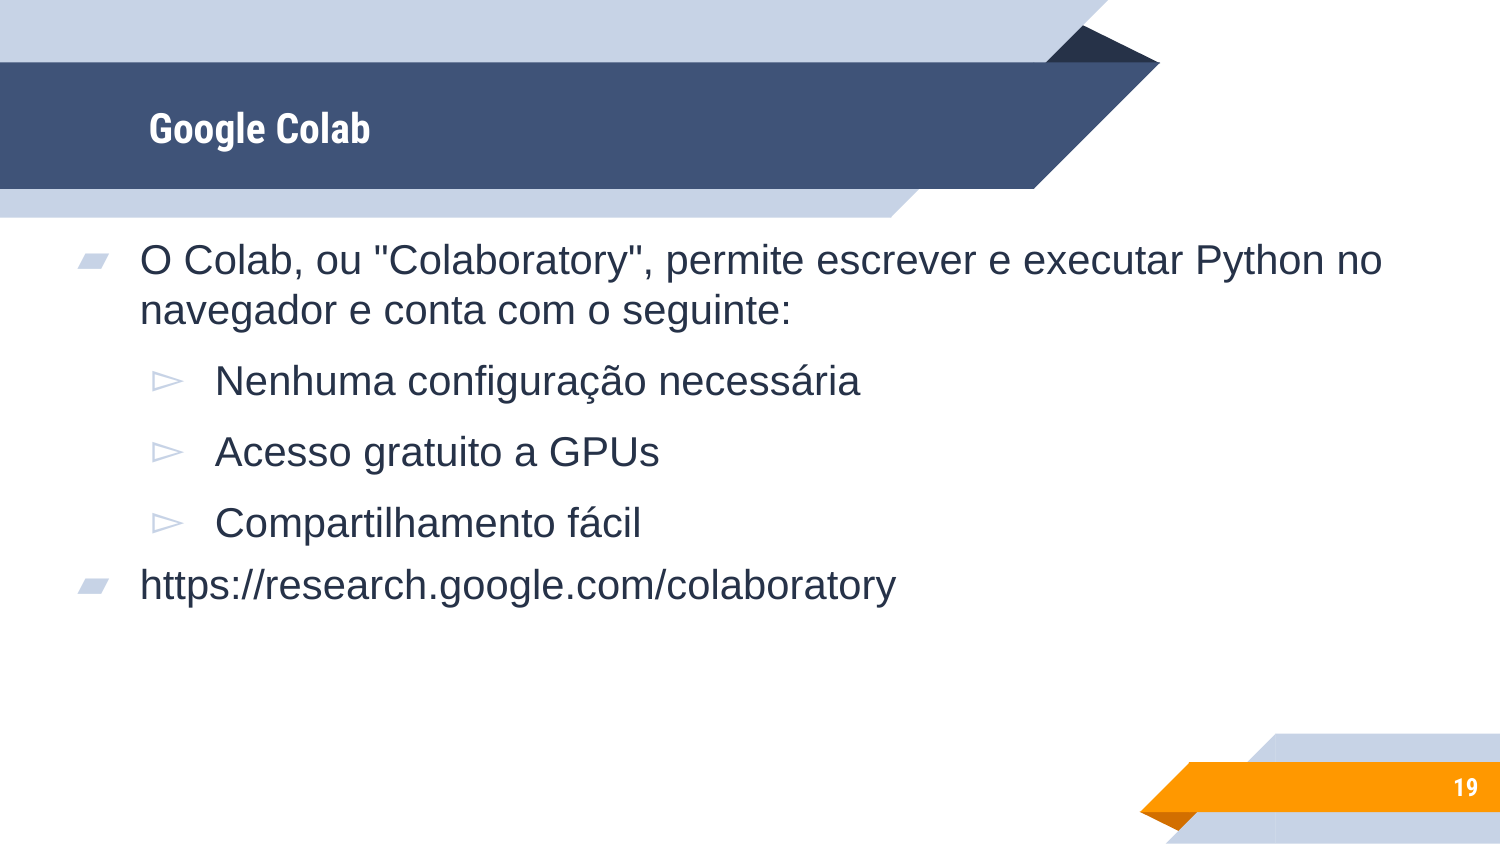

# Google Colab
O Colab, ou "Colaboratory", permite escrever e executar Python no navegador e conta com o seguinte:
Nenhuma configuração necessária
Acesso gratuito a GPUs
Compartilhamento fácil
https://research.google.com/colaboratory

19